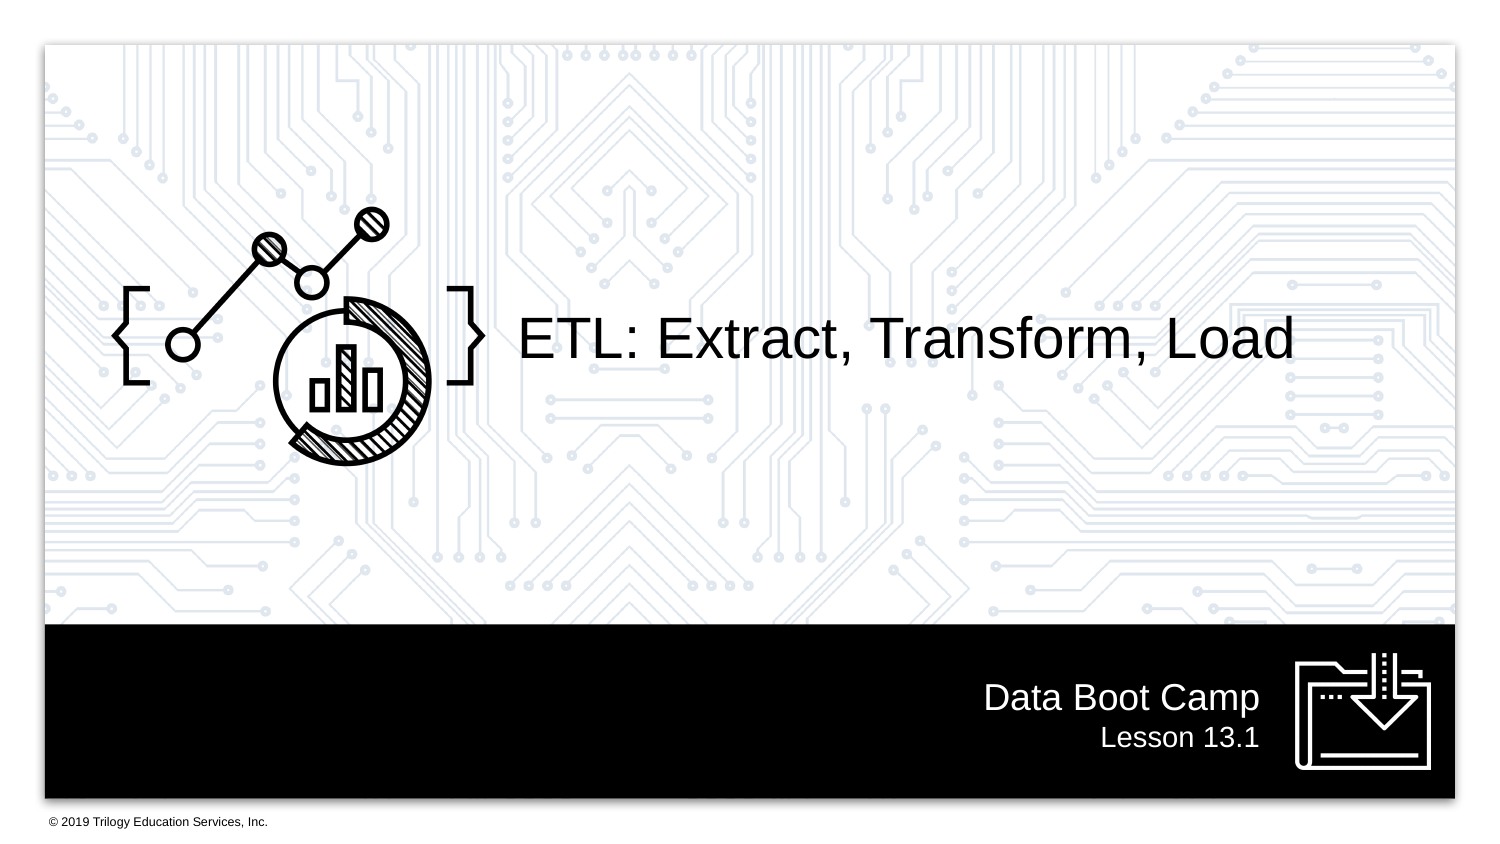

ETL: Extract, Transform, Load
# Lesson 13.1